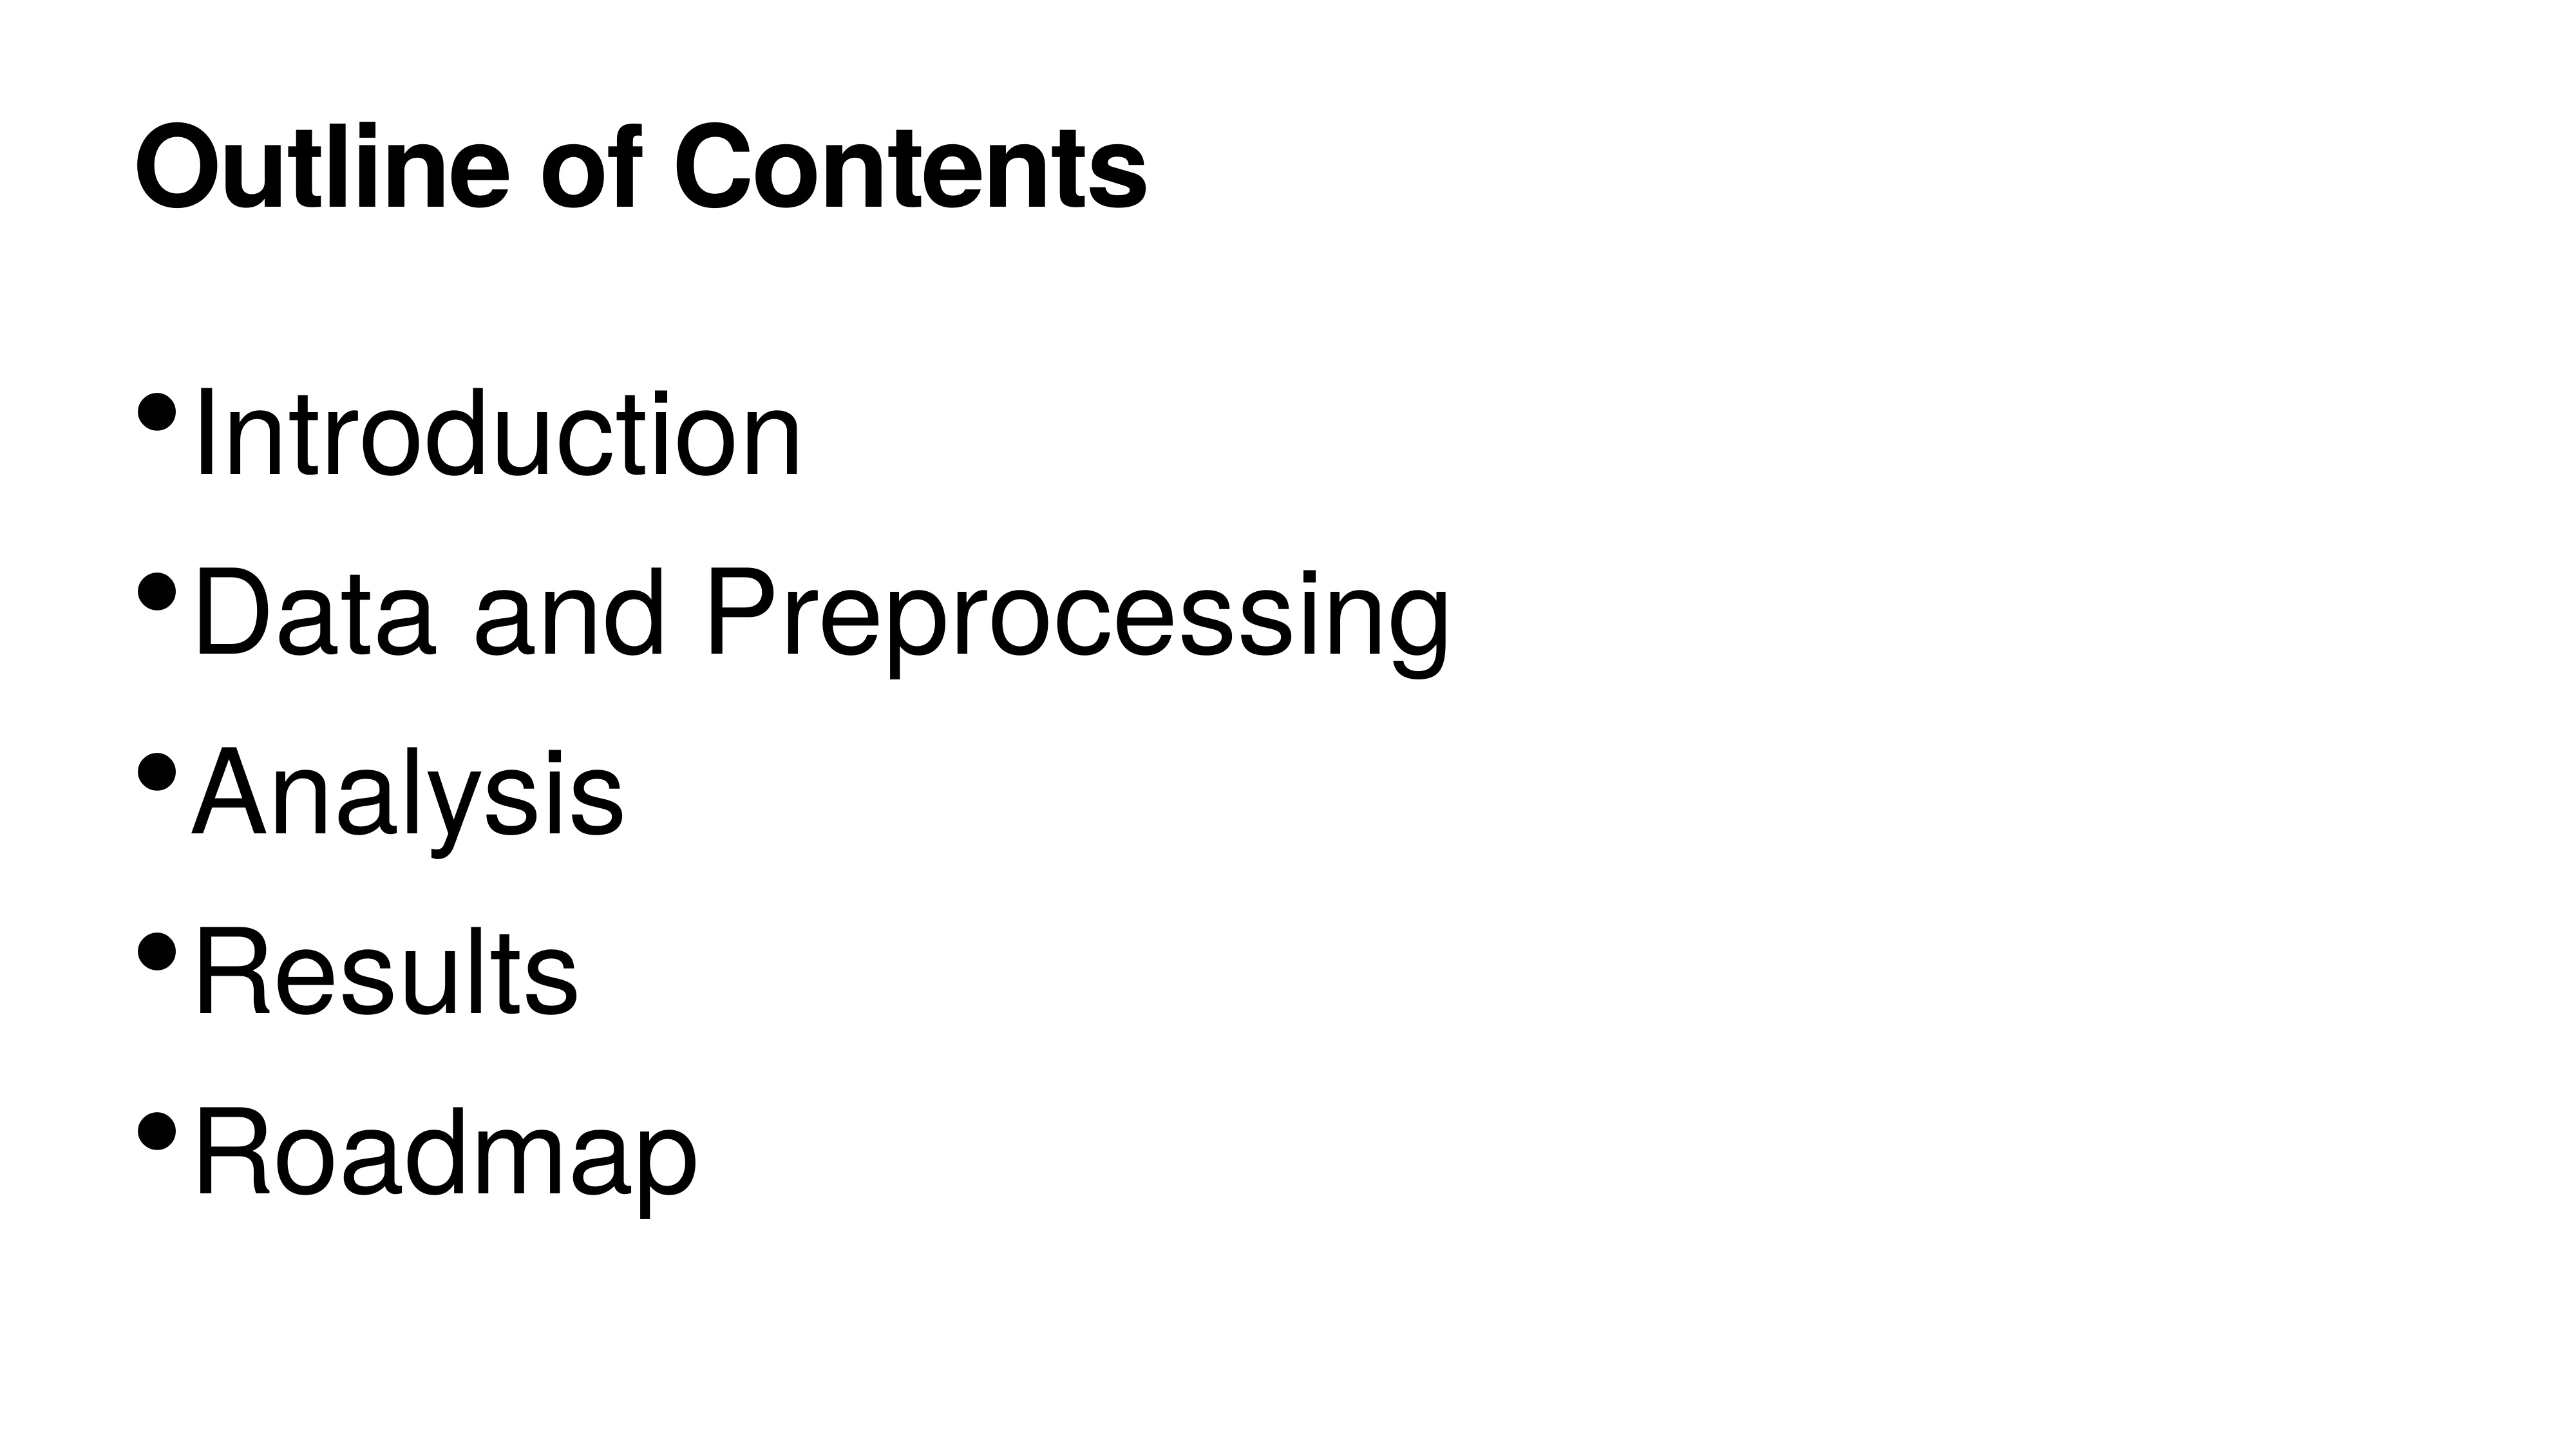

# Outline of Contents
Introduction
Data and Preprocessing
Analysis
Results
Roadmap